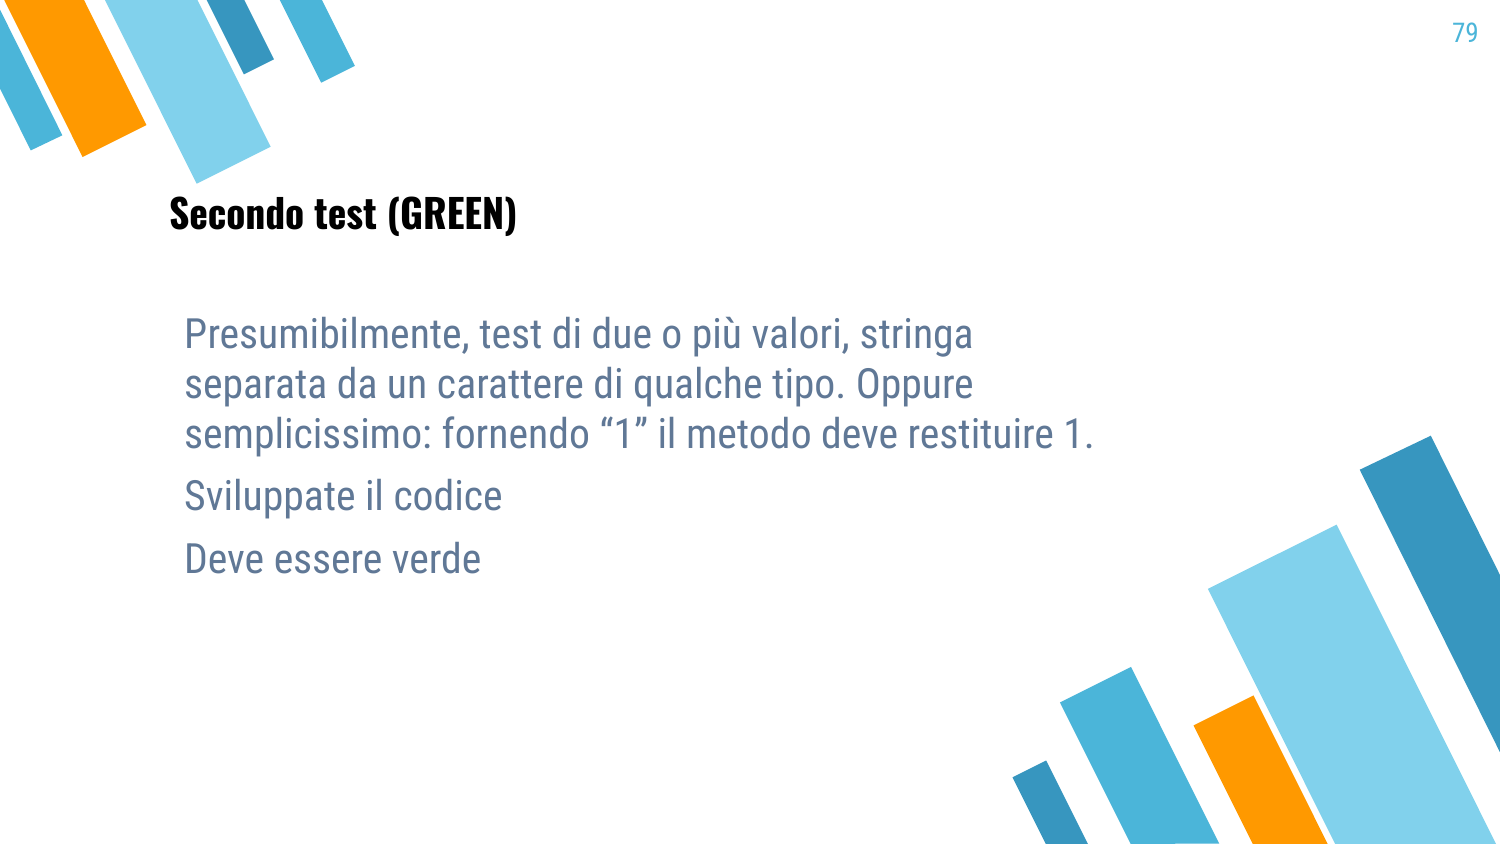

79

# Secondo test (GREEN)
Presumibilmente, test di due o più valori, stringa separata da un carattere di qualche tipo. Oppure semplicissimo: fornendo “1” il metodo deve restituire 1.
Sviluppate il codice
Deve essere verde